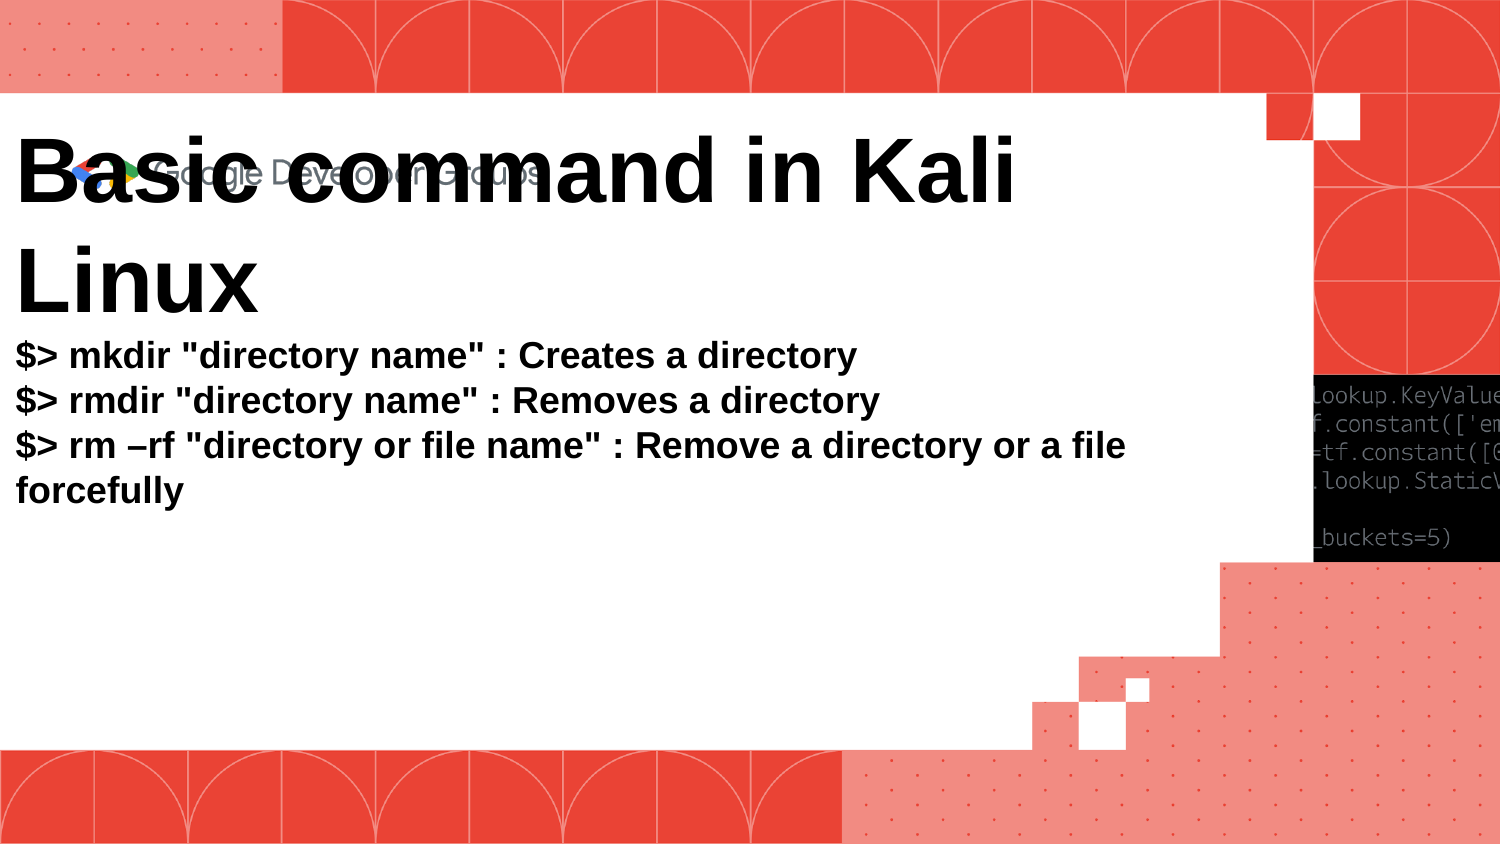

# Basic command in Kali Linux $> mkdir "directory name" : Creates a directory $> rmdir "directory name" : Removes a directory $> rm –rf "directory or file name" : Remove a directory or a file forcefully